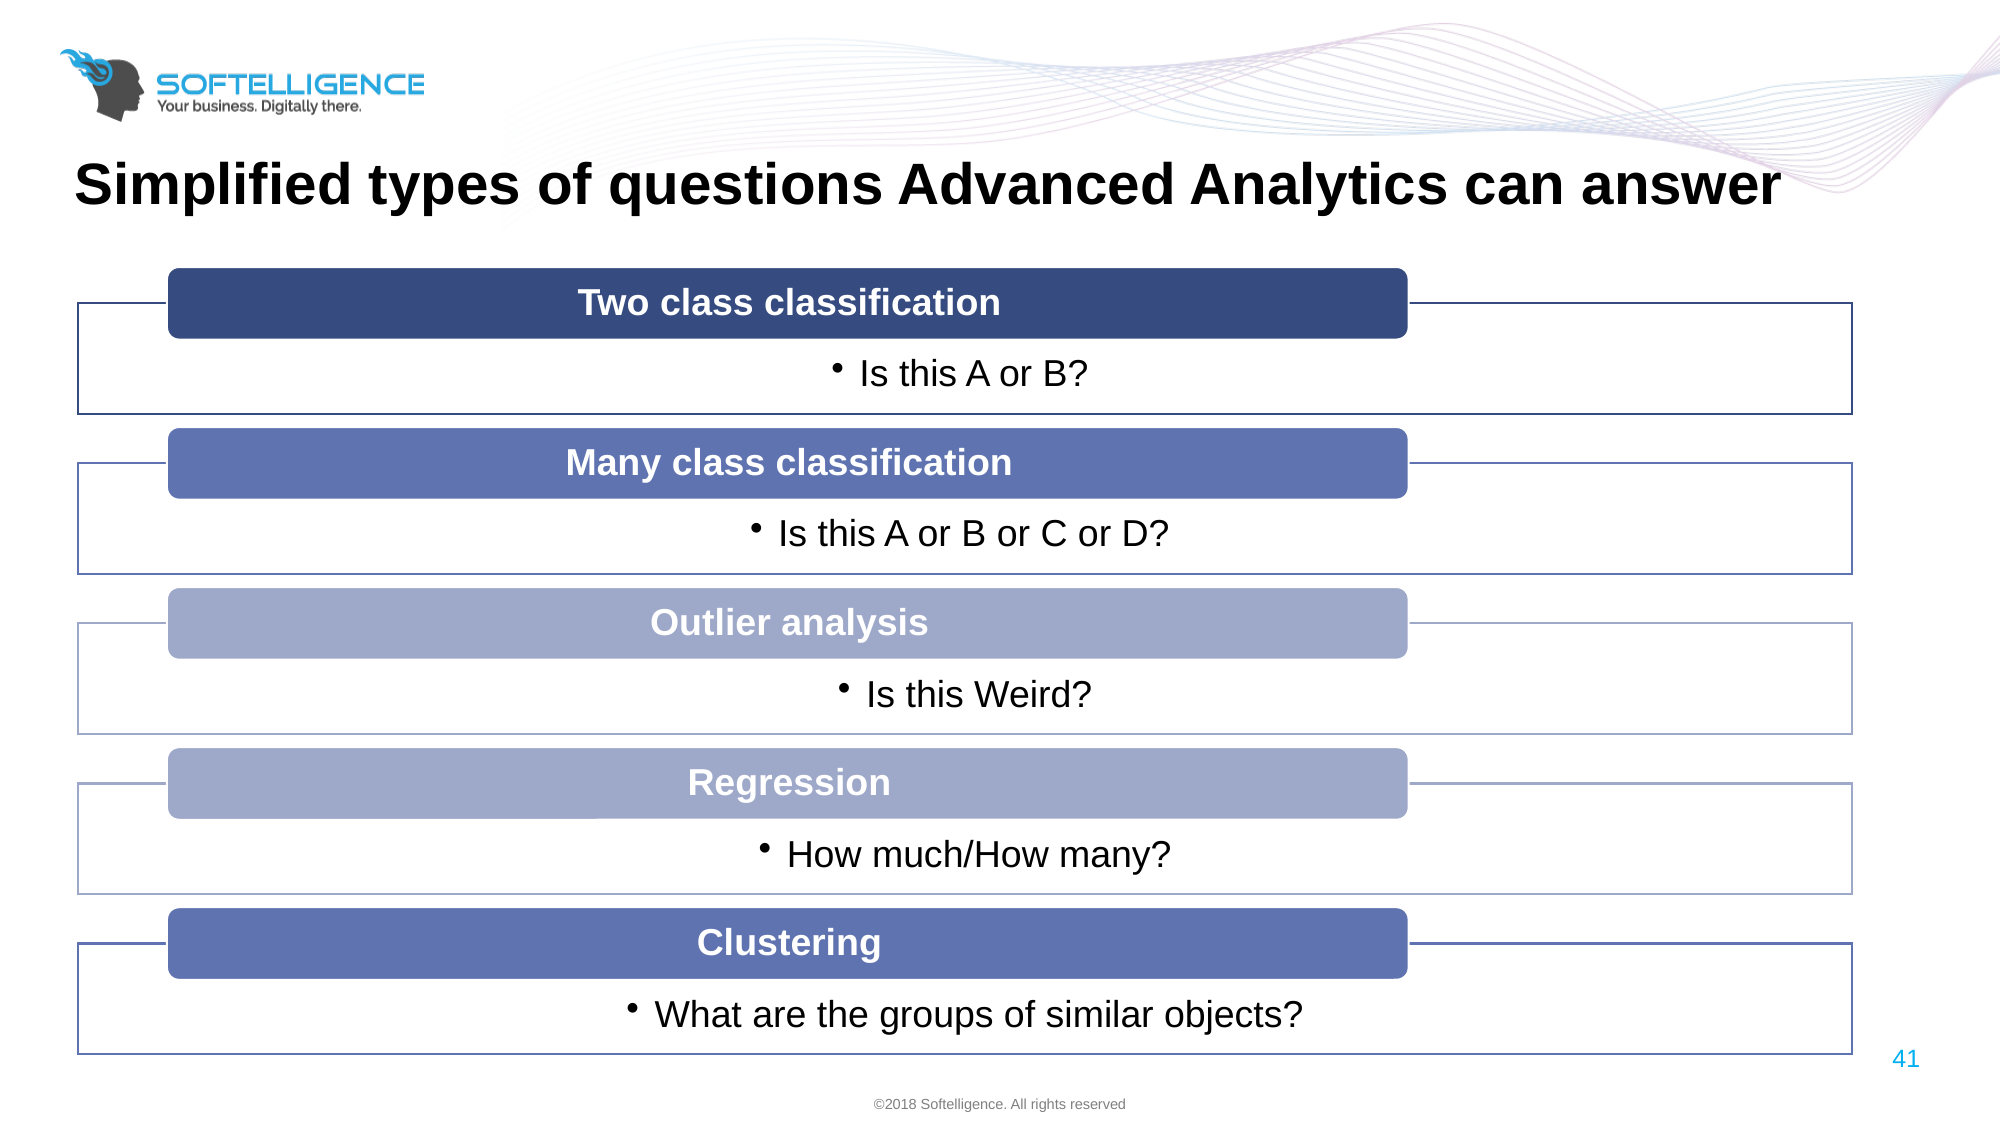

# Simplified types of questions Advanced Analytics can answer
Is this A or B?
Two class classification
Is this A or B or C or D?
Many class classification
Is this Weird?
Outlier analysis
How much/How many?
Regression
What are the groups of similar objects?
Clustering
41
©2018 Softelligence. All rights reserved